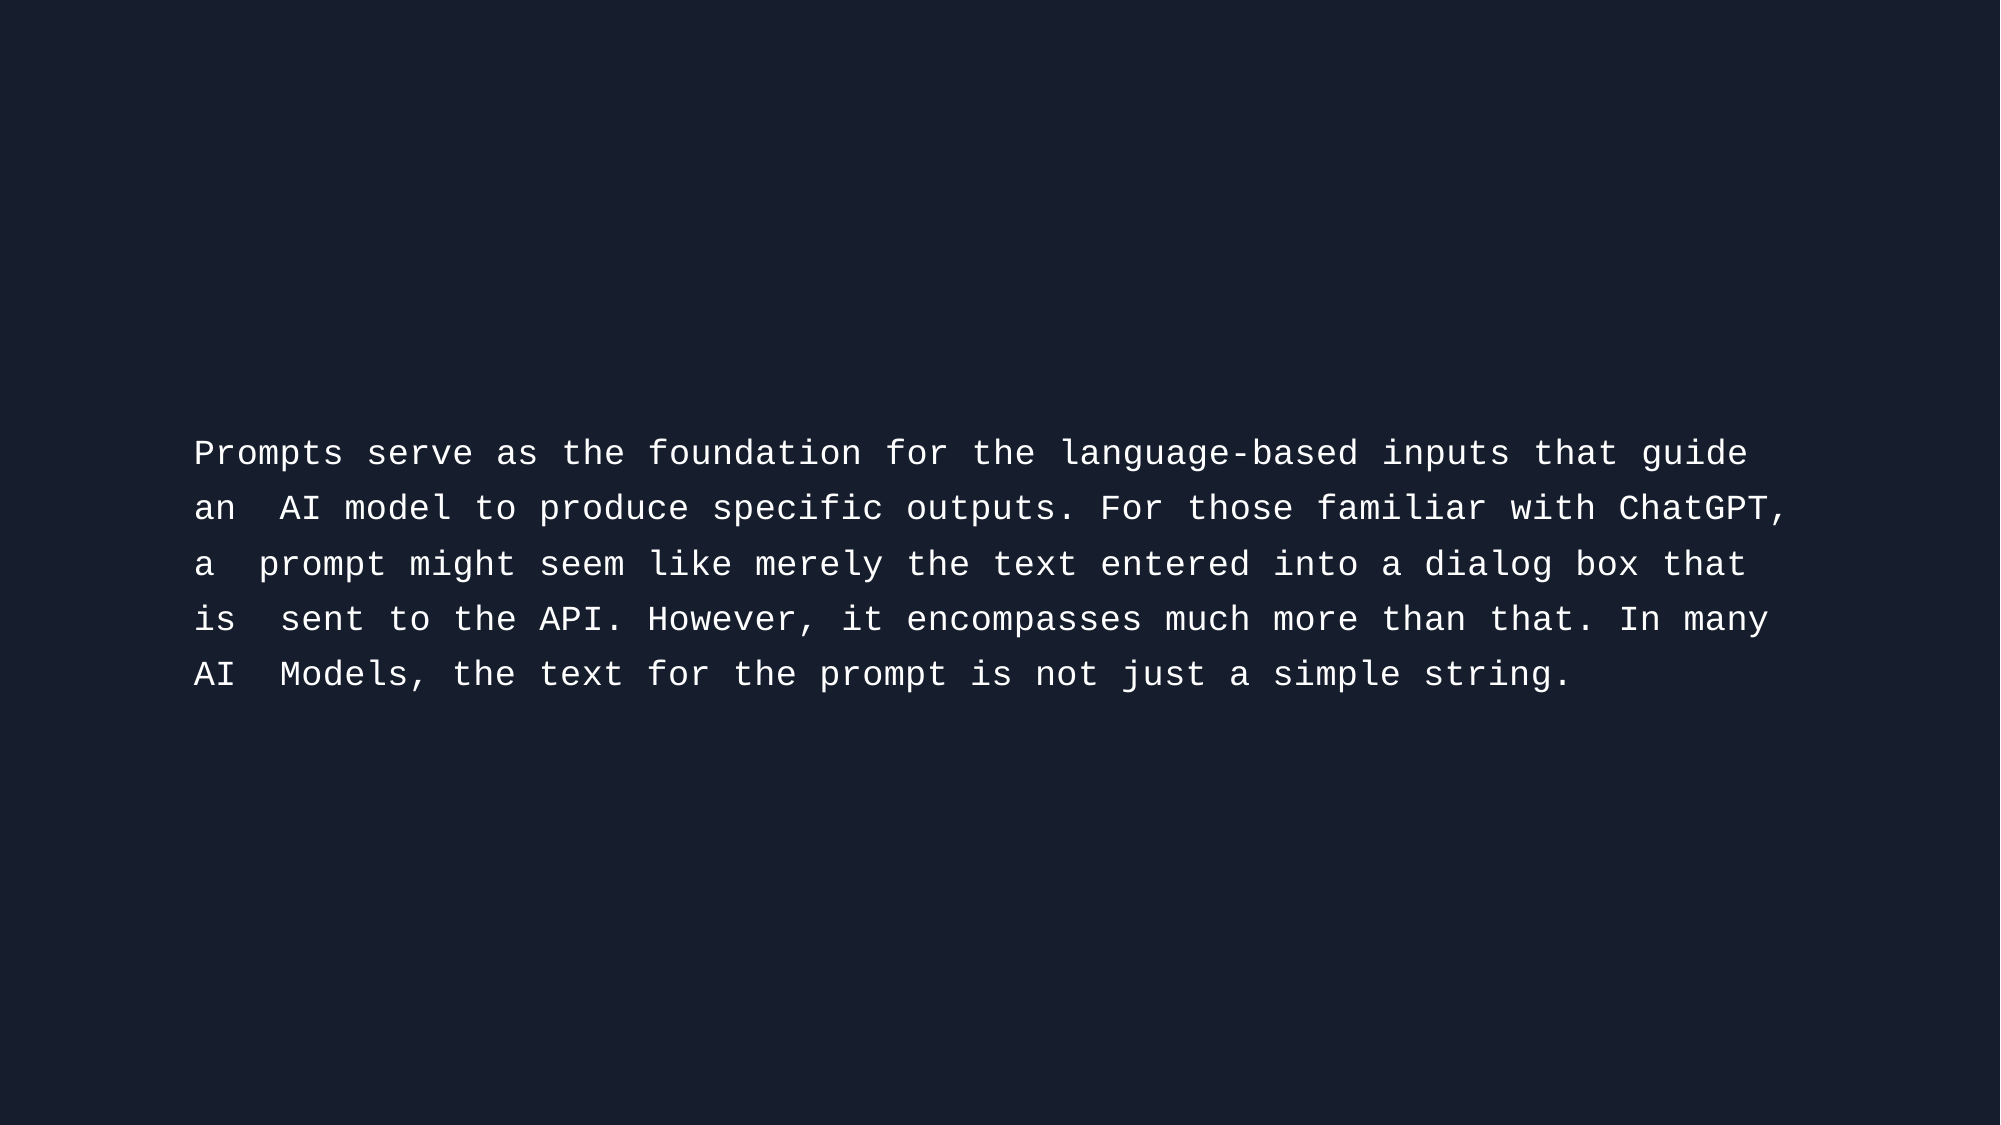

Prompts serve as the foundation for the language-based inputs that guide an  AI model to produce specific outputs. For those familiar with ChatGPT, a  prompt might seem like merely the text entered into a dialog box that is  sent to the API. However, it encompasses much more than that. In many AI  Models, the text for the prompt is not just a simple string.